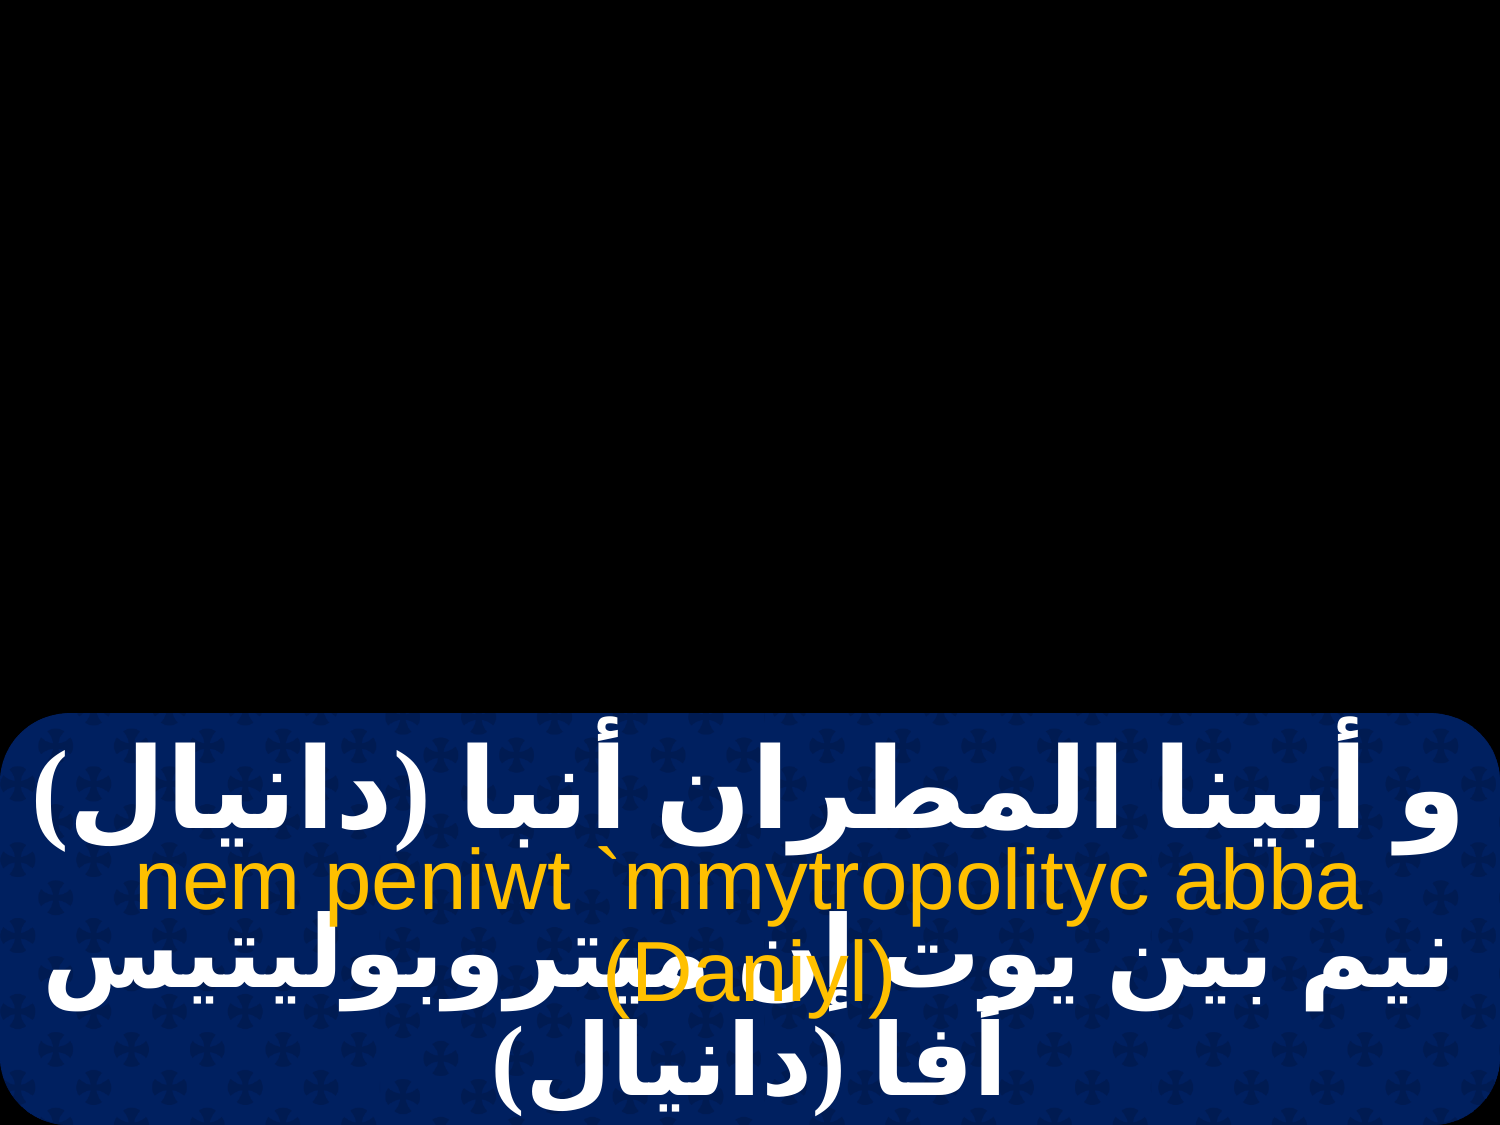

و أبينا المطران أنبا (دانيال)
nem peniwt `mmytropolityc abba (Daniyl)
نيم بين يوت إن ميتروبوليتيس أفا (دانيال)